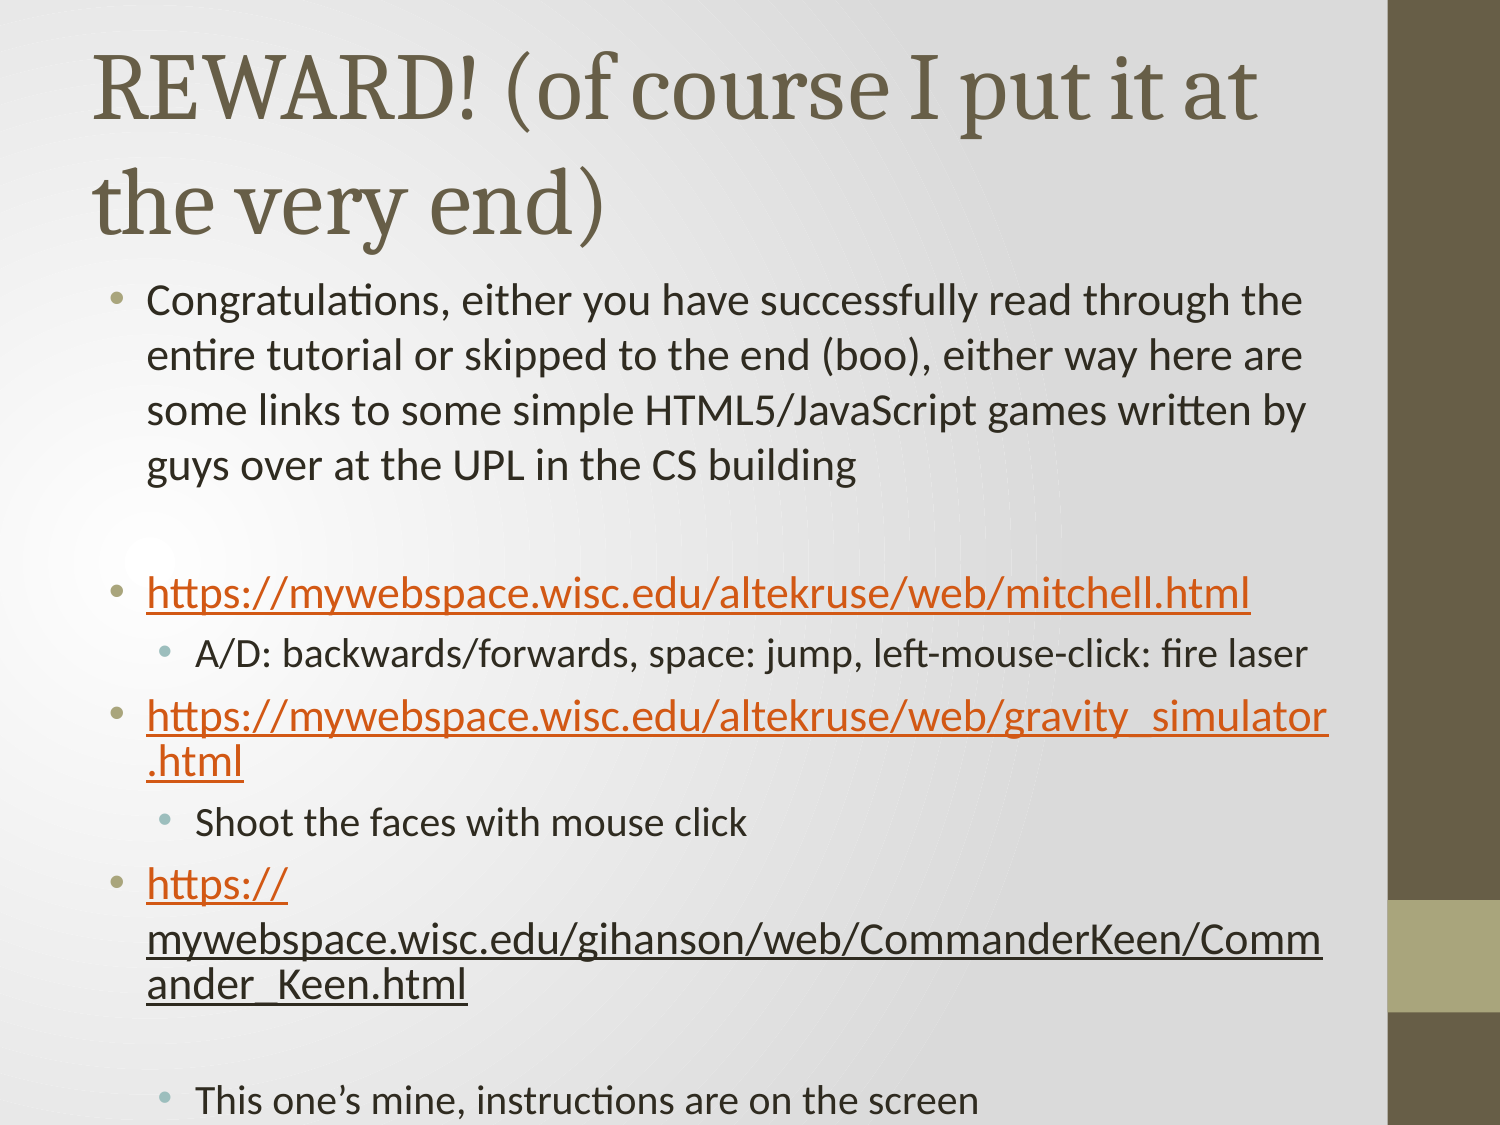

# REWARD! (of course I put it at the very end)
Congratulations, either you have successfully read through the entire tutorial or skipped to the end (boo), either way here are some links to some simple HTML5/JavaScript games written by guys over at the UPL in the CS building

https://mywebspace.wisc.edu/altekruse/web/mitchell.html
A/D: backwards/forwards, space: jump, left-mouse-click: fire laser
https://mywebspace.wisc.edu/altekruse/web/gravity_simulator.html
Shoot the faces with mouse click
https://mywebspace.wisc.edu/gihanson/web/CommanderKeen/Commander_Keen.html
This one’s mine, instructions are on the screen